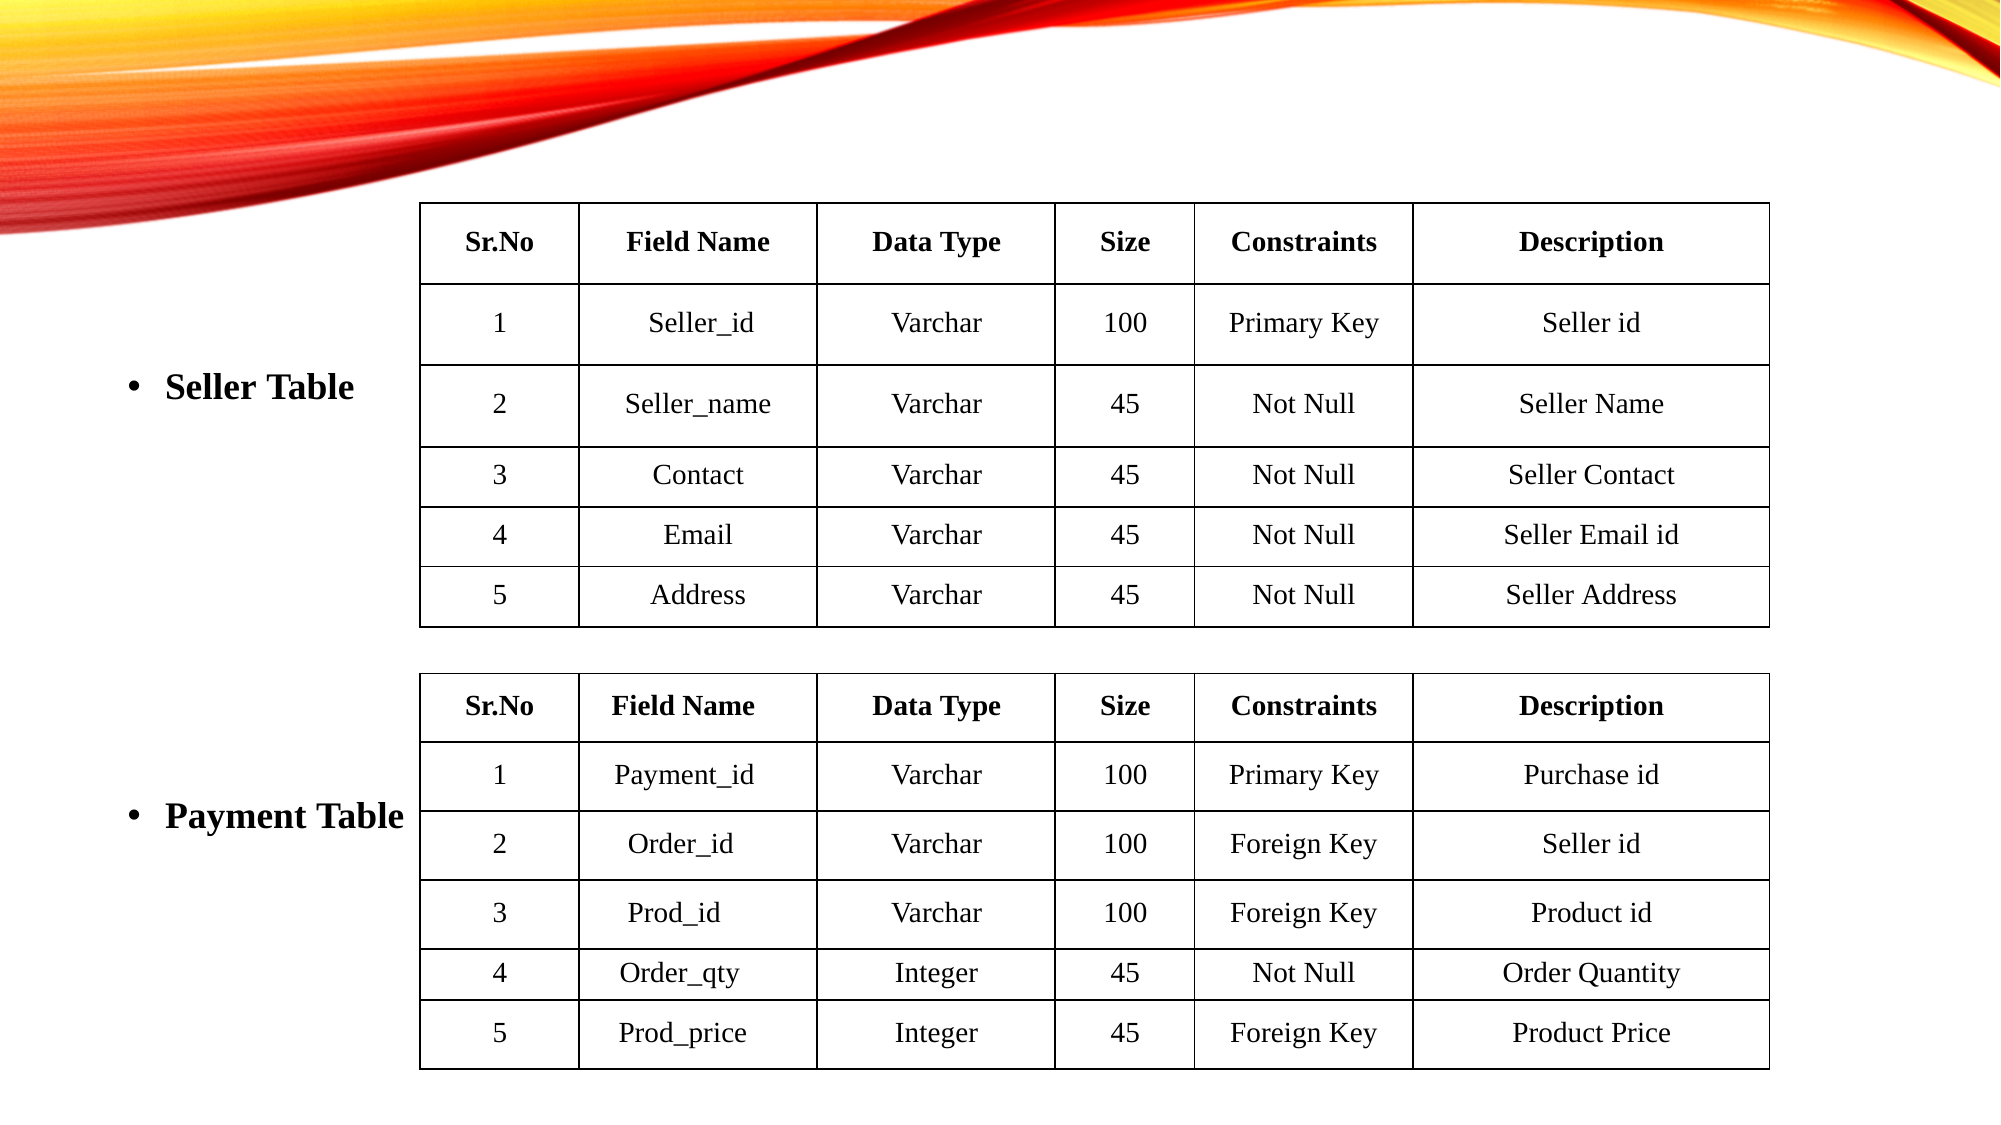

| Sr.No | Field Name | Data Type | Size | Constraints | Description |
| --- | --- | --- | --- | --- | --- |
| 1 | Seller\_id | Varchar | 100 | Primary Key | Seller id |
| 2 | Seller\_name | Varchar | 45 | Not Null | Seller Name |
| 3 | Contact | Varchar | 45 | Not Null | Seller Contact |
| 4 | Email | Varchar | 45 | Not Null | Seller Email id |
| 5 | Address | Varchar | 45 | Not Null | Seller Address |
Seller Table

Payment Table

| Sr.No | Field Name | Data Type | Size | Constraints | Description |
| --- | --- | --- | --- | --- | --- |
| 1 | Payment\_id | Varchar | 100 | Primary Key | Purchase id |
| 2 | Order\_id | Varchar | 100 | Foreign Key | Seller id |
| 3 | Prod\_id | Varchar | 100 | Foreign Key | Product id |
| 4 | Order\_qty | Integer | 45 | Not Null | Order Quantity |
| 5 | Prod\_price | Integer | 45 | Foreign Key | Product Price |